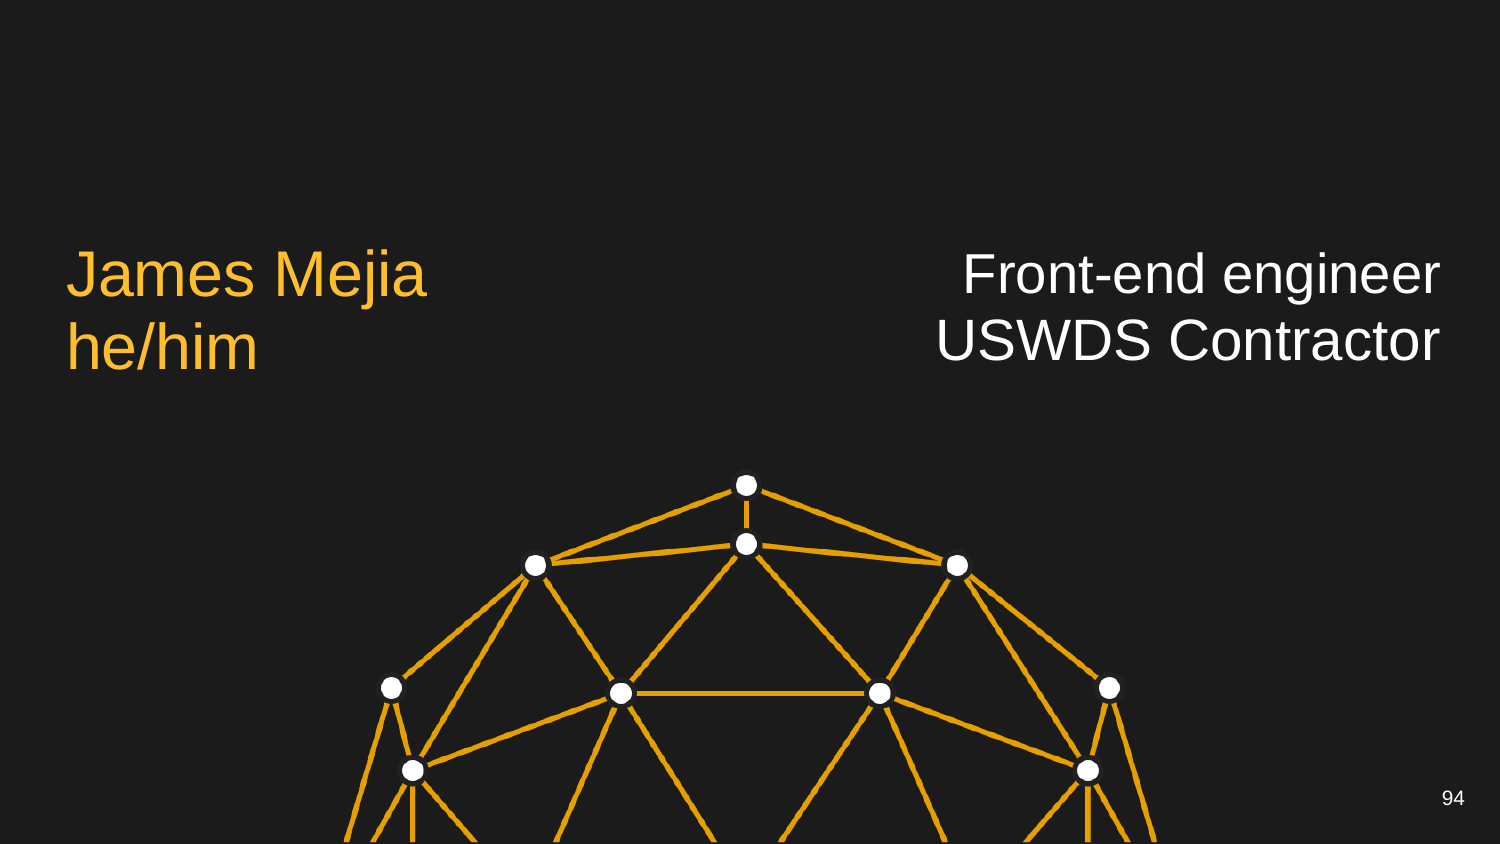

# James Mejia
he/him
Front-end engineer
USWDS Contractor
94